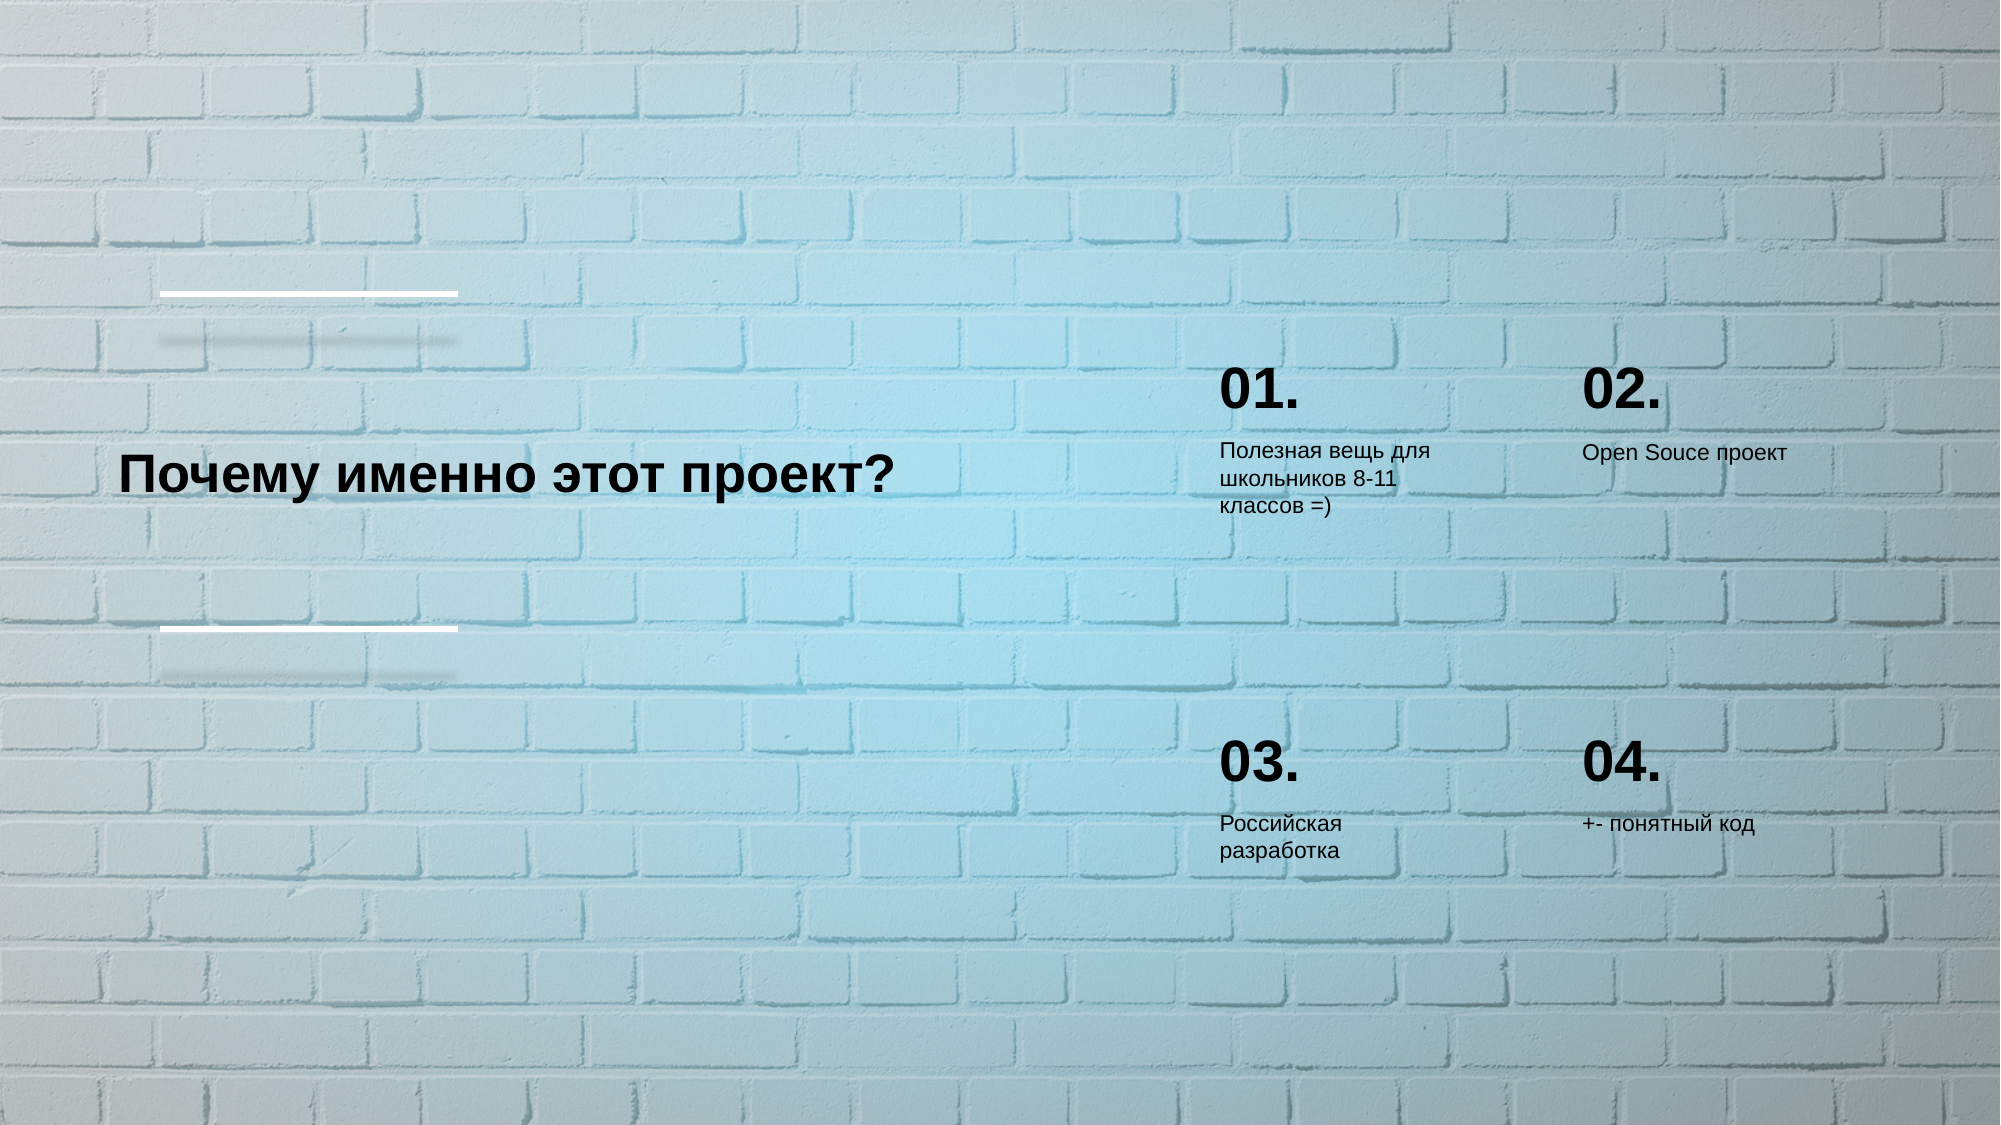

01.
02.
Полезная вещь для школьников 8-11 классов =)
Почему именно этот проект?
Open Souce проект
03.
04.
Российская разработка
+- понятный код